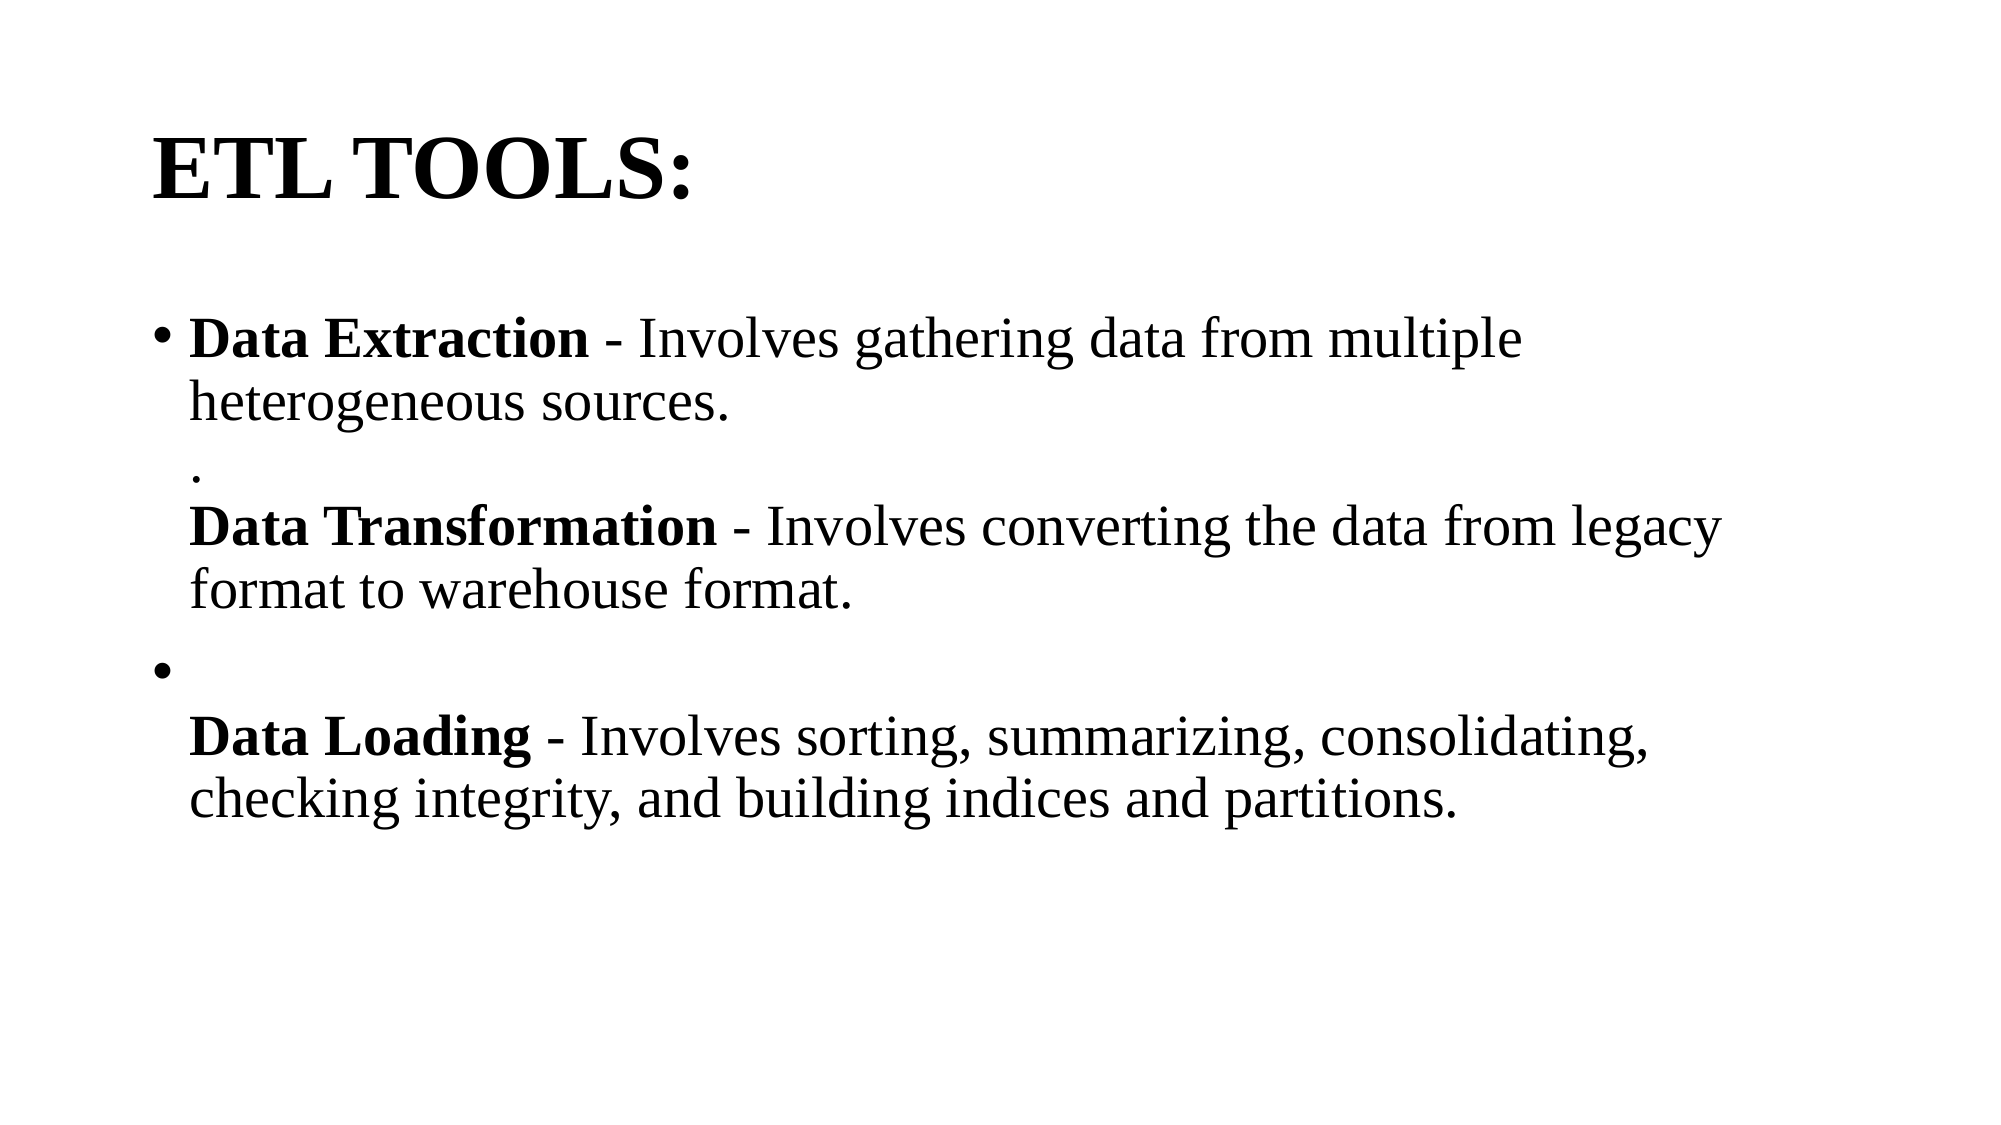

# ETL TOOLS:
Data Extraction - Involves gathering data from multiple heterogeneous sources.
.
Data Transformation - Involves converting the data from legacy format to warehouse format.
Data Loading - Involves sorting, summarizing, consolidating, checking integrity, and building indices and partitions.